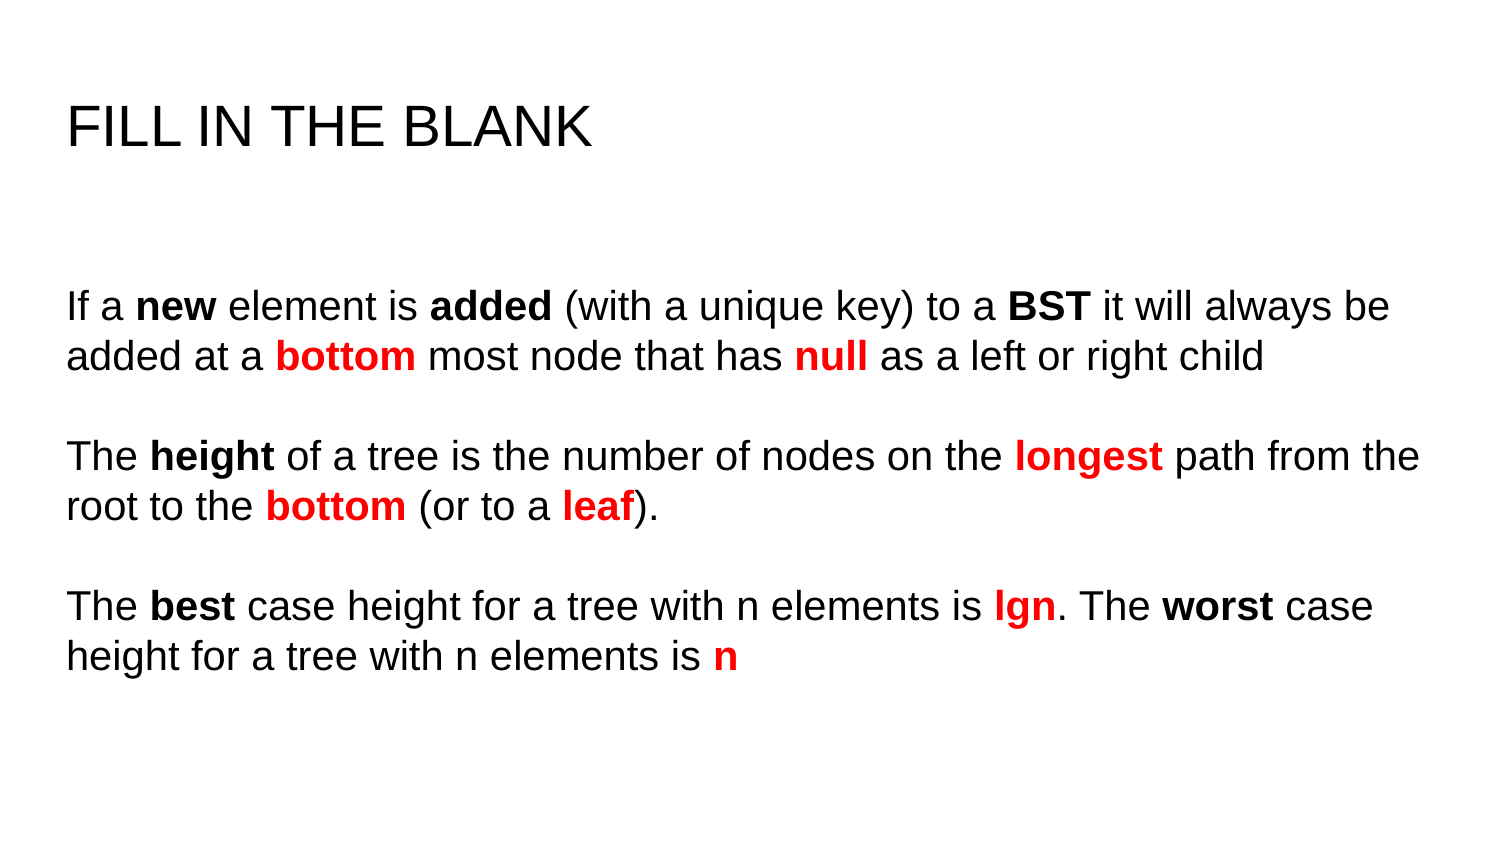

# FILL IN THE BLANK
If a new element is added (with a unique key) to a BST it will always be added at a bottom most node that has null as a left or right child

The height of a tree is the number of nodes on the longest path from the root to the bottom (or to a leaf).

The best case height for a tree with n elements is lgn. The worst case height for a tree with n elements is n